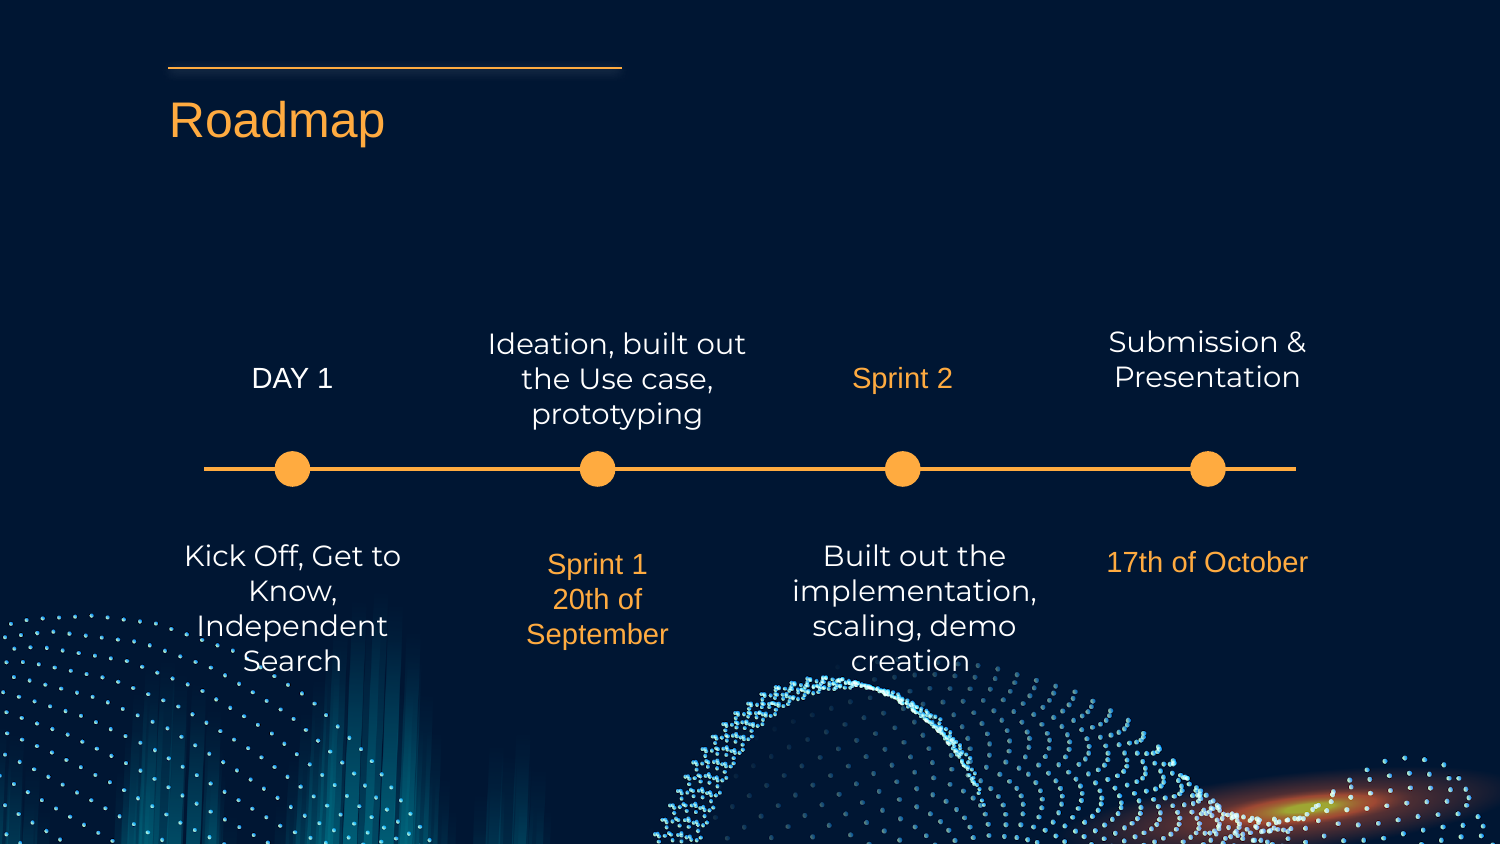

# Roadmap
Submission & Presentation
Ideation, built out the Use case, prototyping
DAY 1
Sprint 2

Kick Off, Get to Know, Independent Search

Built out the implementation, scaling, demo creation
17th of October
Sprint 1
20th of September